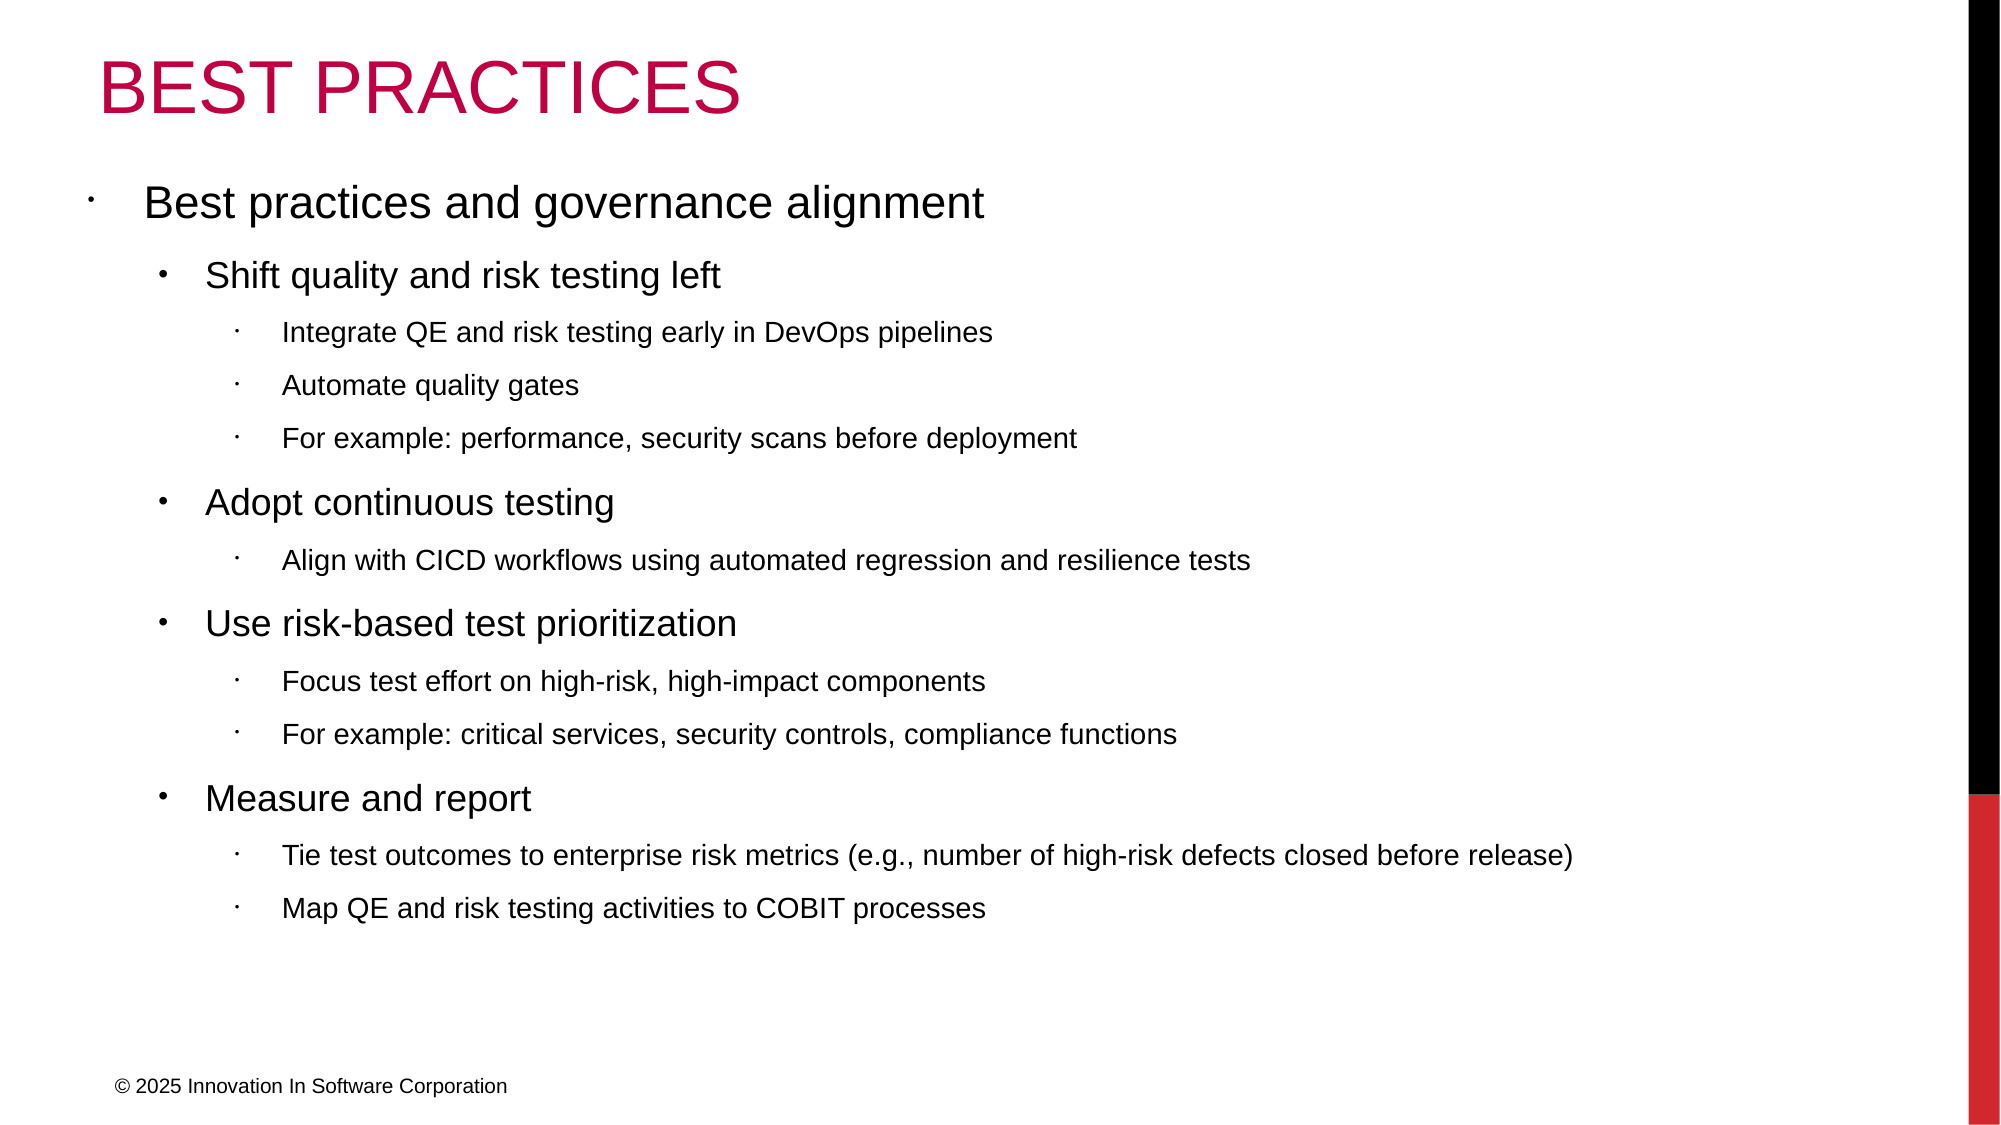

# Best practices
Best practices and governance alignment
Shift quality and risk testing left
Integrate QE and risk testing early in DevOps pipelines
Automate quality gates
For example: performance, security scans before deployment
Adopt continuous testing
Align with CICD workflows using automated regression and resilience tests
Use risk-based test prioritization
Focus test effort on high-risk, high-impact components
For example: critical services, security controls, compliance functions
Measure and report
Tie test outcomes to enterprise risk metrics (e.g., number of high-risk defects closed before release)
Map QE and risk testing activities to COBIT processes

© 2025 Innovation In Software Corporation